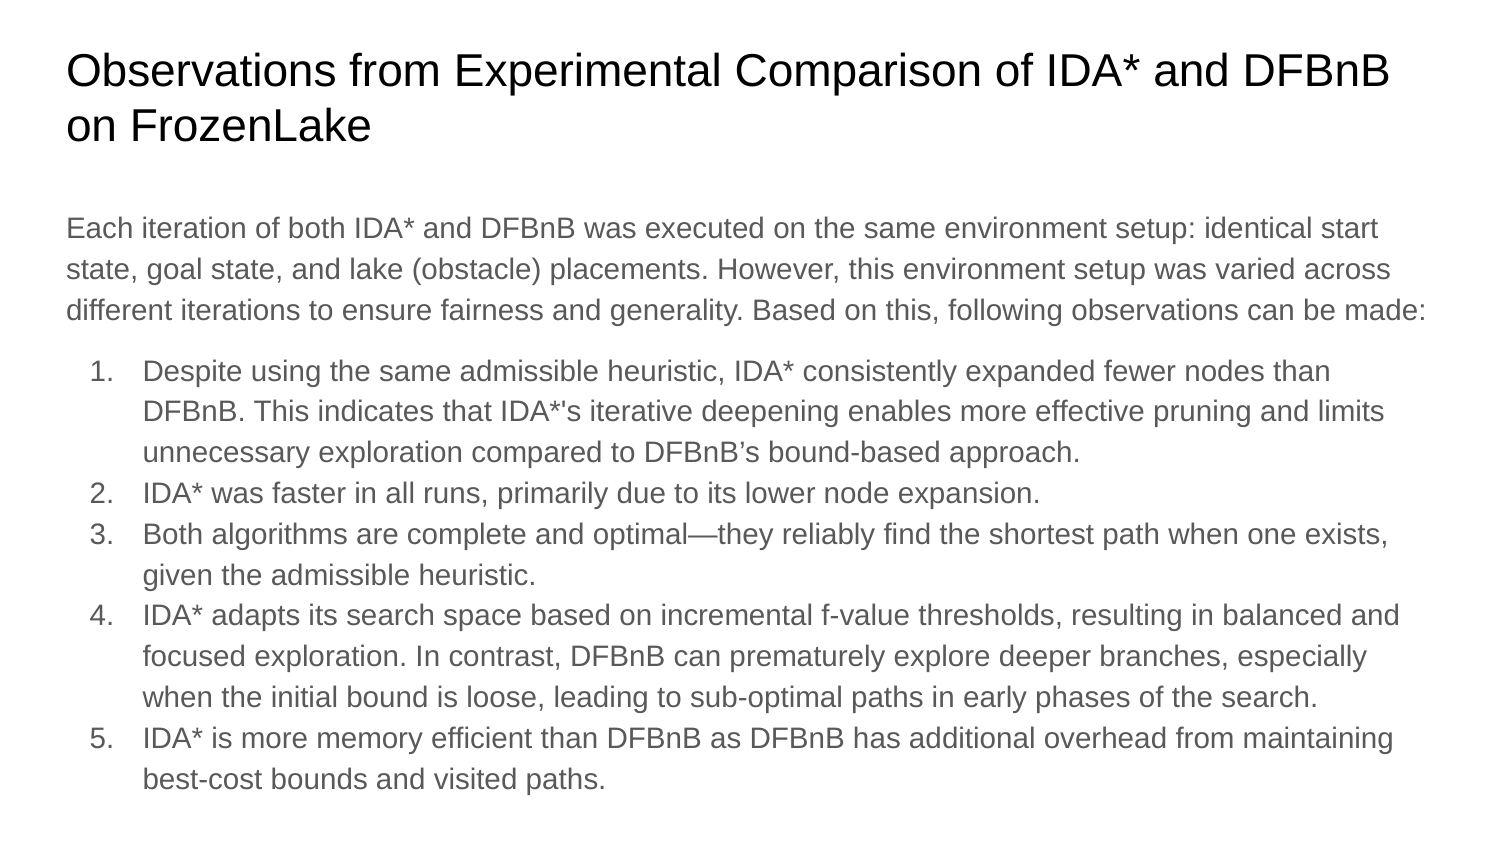

# Observations from Experimental Comparison of IDA* and DFBnB on FrozenLake
Each iteration of both IDA* and DFBnB was executed on the same environment setup: identical start state, goal state, and lake (obstacle) placements. However, this environment setup was varied across different iterations to ensure fairness and generality. Based on this, following observations can be made:
Despite using the same admissible heuristic, IDA* consistently expanded fewer nodes than DFBnB. This indicates that IDA*'s iterative deepening enables more effective pruning and limits unnecessary exploration compared to DFBnB’s bound-based approach.
IDA* was faster in all runs, primarily due to its lower node expansion.
Both algorithms are complete and optimal—they reliably find the shortest path when one exists, given the admissible heuristic.
IDA* adapts its search space based on incremental f-value thresholds, resulting in balanced and focused exploration. In contrast, DFBnB can prematurely explore deeper branches, especially when the initial bound is loose, leading to sub-optimal paths in early phases of the search.
IDA* is more memory efficient than DFBnB as DFBnB has additional overhead from maintaining best-cost bounds and visited paths.